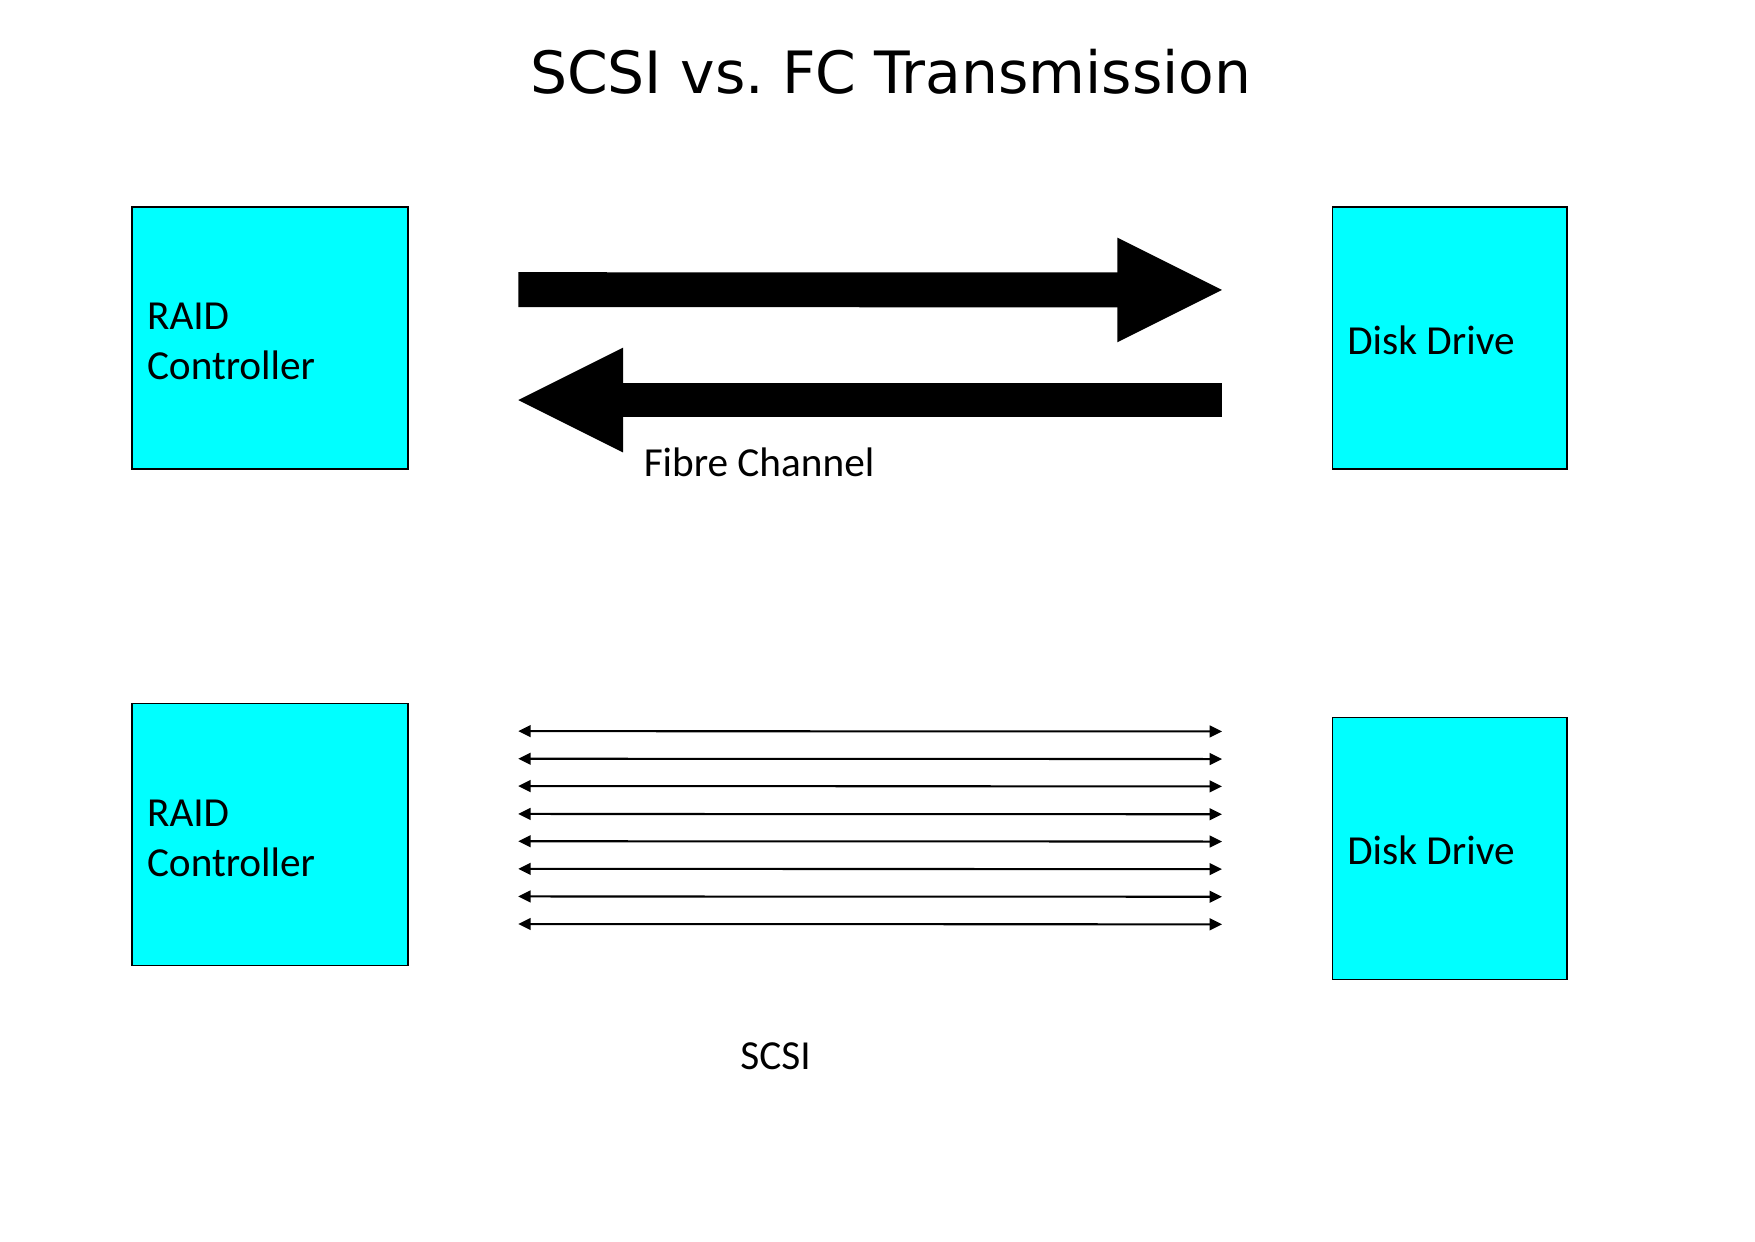

# SCSI vs. FC Transmission
RAID Controller
Disk Drive
Fibre Channel
RAID Controller
Disk Drive
SCSI